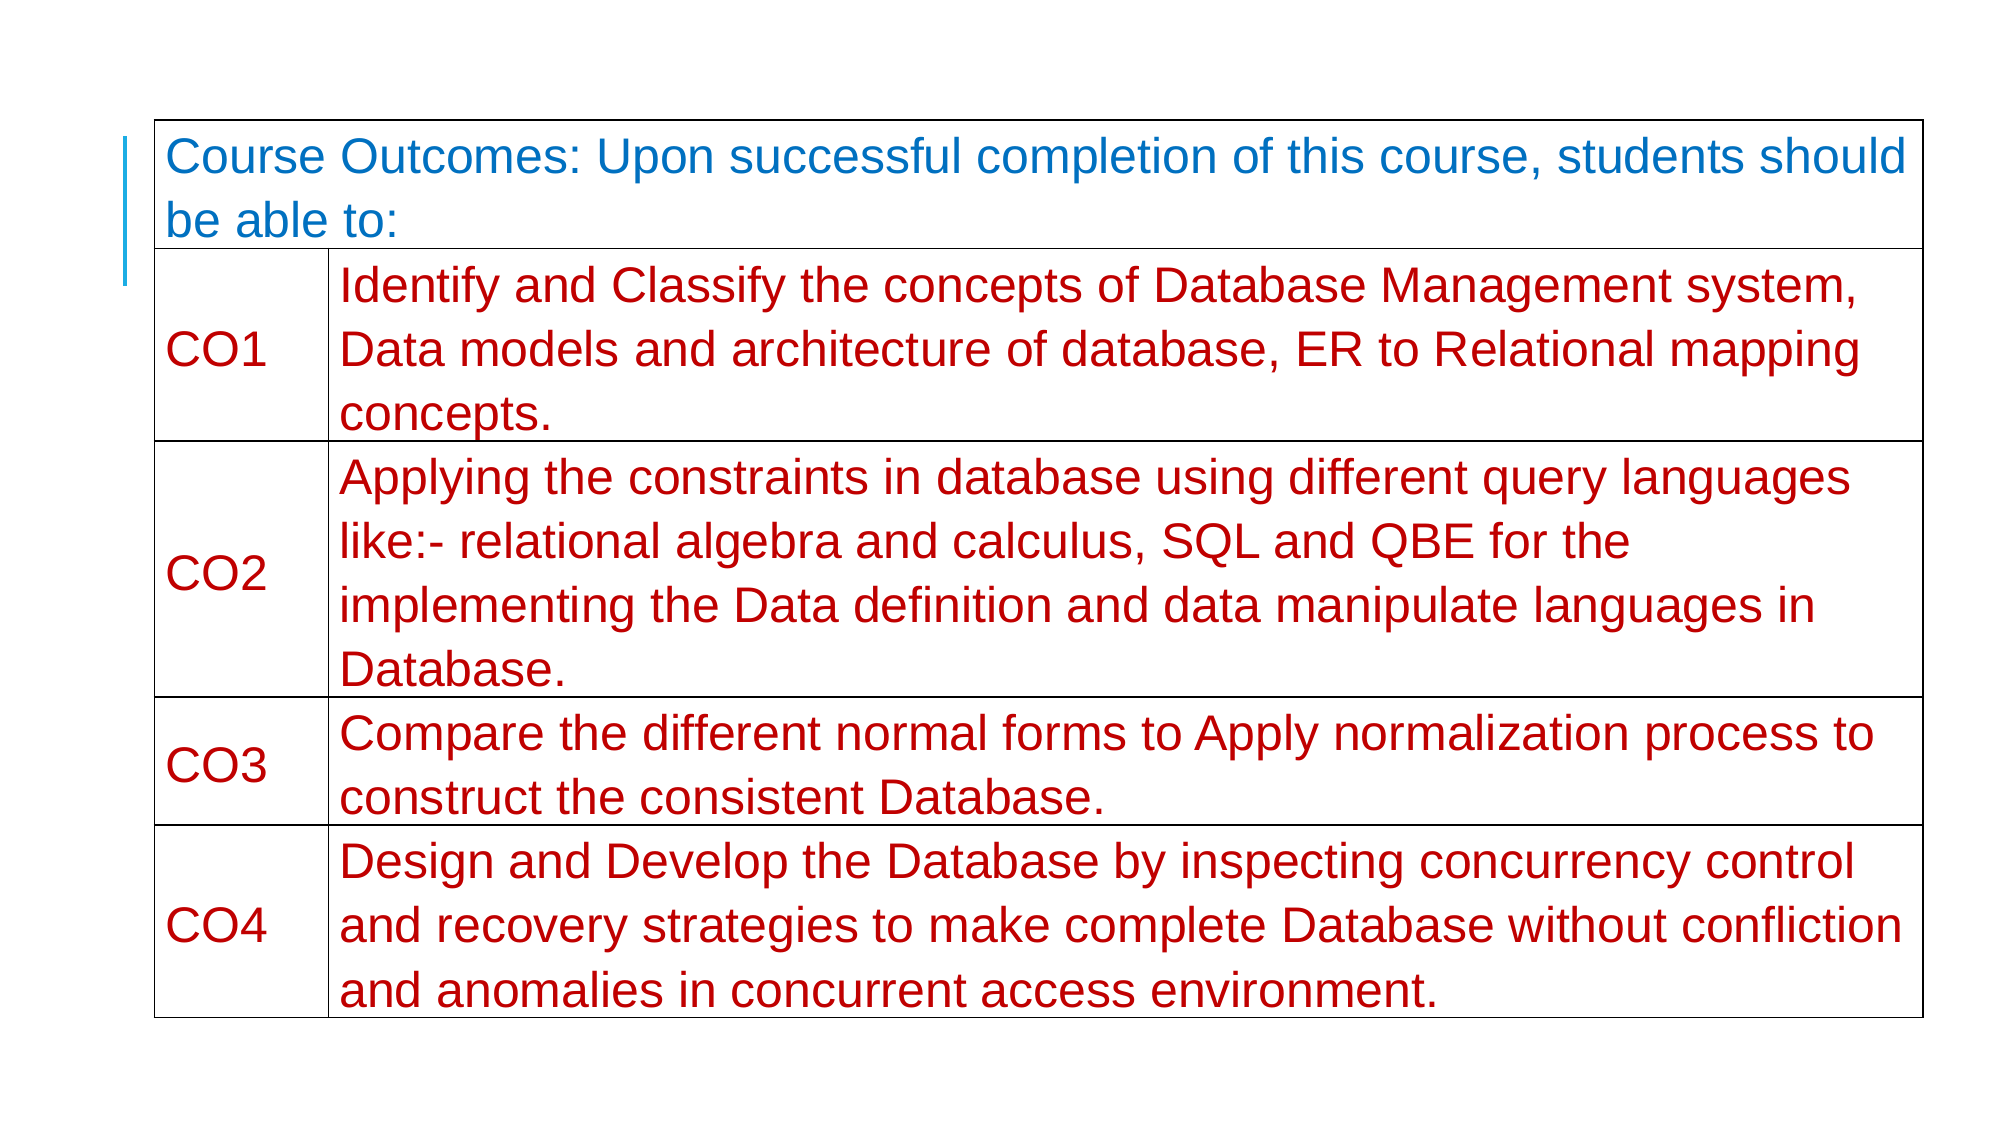

| Course Outcomes: Upon successful completion of this course, students should be able to: |  |  |  |  |  |  |  |
| --- | --- | --- | --- | --- | --- | --- | --- |
| CO1 | Identify and Classify the concepts of Database Management system, Data models and architecture of database, ER to Relational mapping concepts. |  |  |  |  |  |  |
| CO2 | Applying the constraints in database using different query languages like:- relational algebra and calculus, SQL and QBE for the implementing the Data definition and data manipulate languages in Database. |  |  |  |  |  |  |
| CO3 | Compare the different normal forms to Apply normalization process to construct the consistent Database. |  |  |  |  |  |  |
| CO4 | Design and Develop the Database by inspecting concurrency control and recovery strategies to make complete Database without confliction and anomalies in concurrent access environment. |  |  |  |  |  |  |